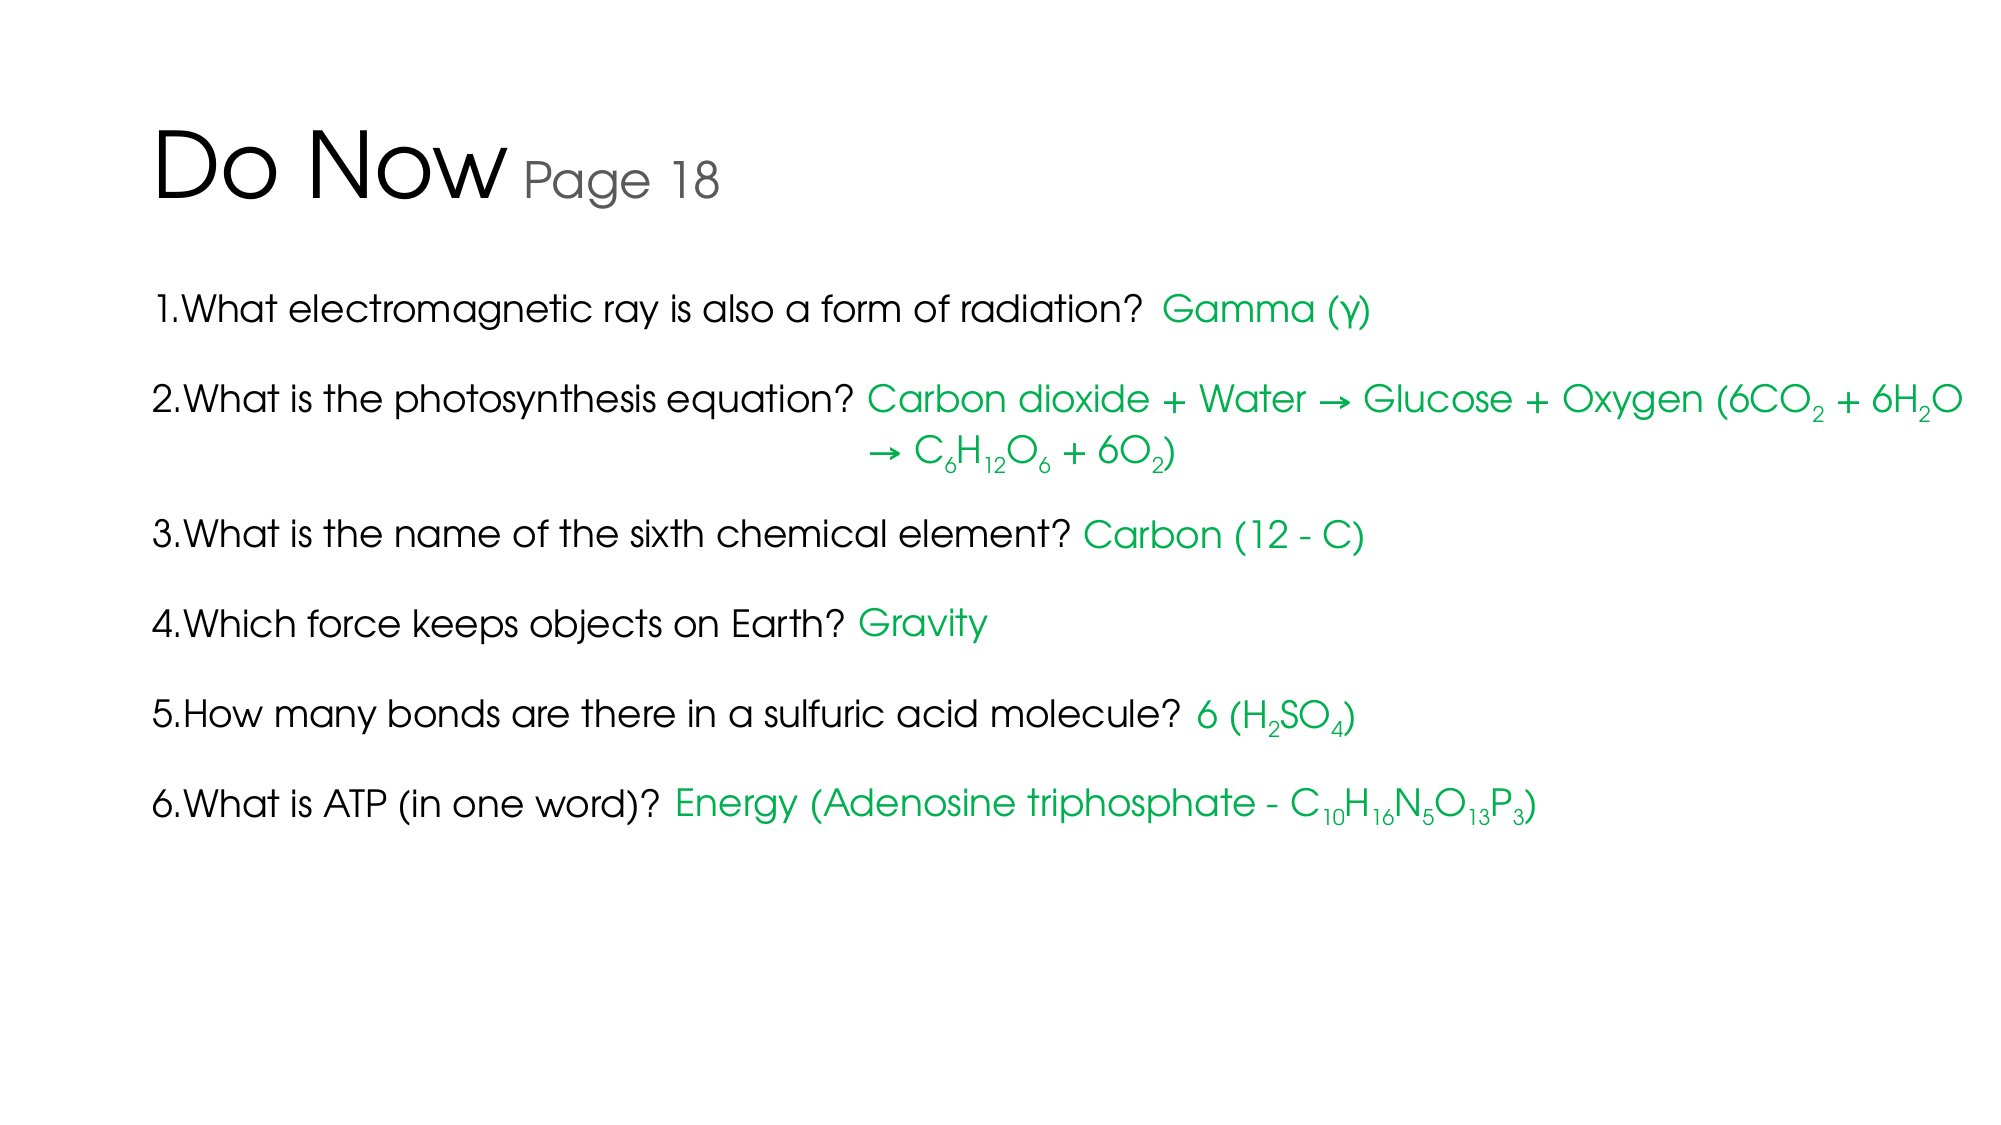

# Do Now Page 18
What electromagnetic ray is also a form of radiation?
What is the photosynthesis equation?
What is the name of the sixth chemical element?
Which force keeps objects on Earth?
How many bonds are there in a sulfuric acid molecule?
What is ATP (in one word)?
Gamma (γ)
Carbon dioxide + Water → Glucose + Oxygen (6CO2 + 6H2O → C6H12O6 + 6O2)
Carbon (12 - C)
Gravity
6 (H2SO4)
Energy (Adenosine triphosphate - C10H16N5O13P3)